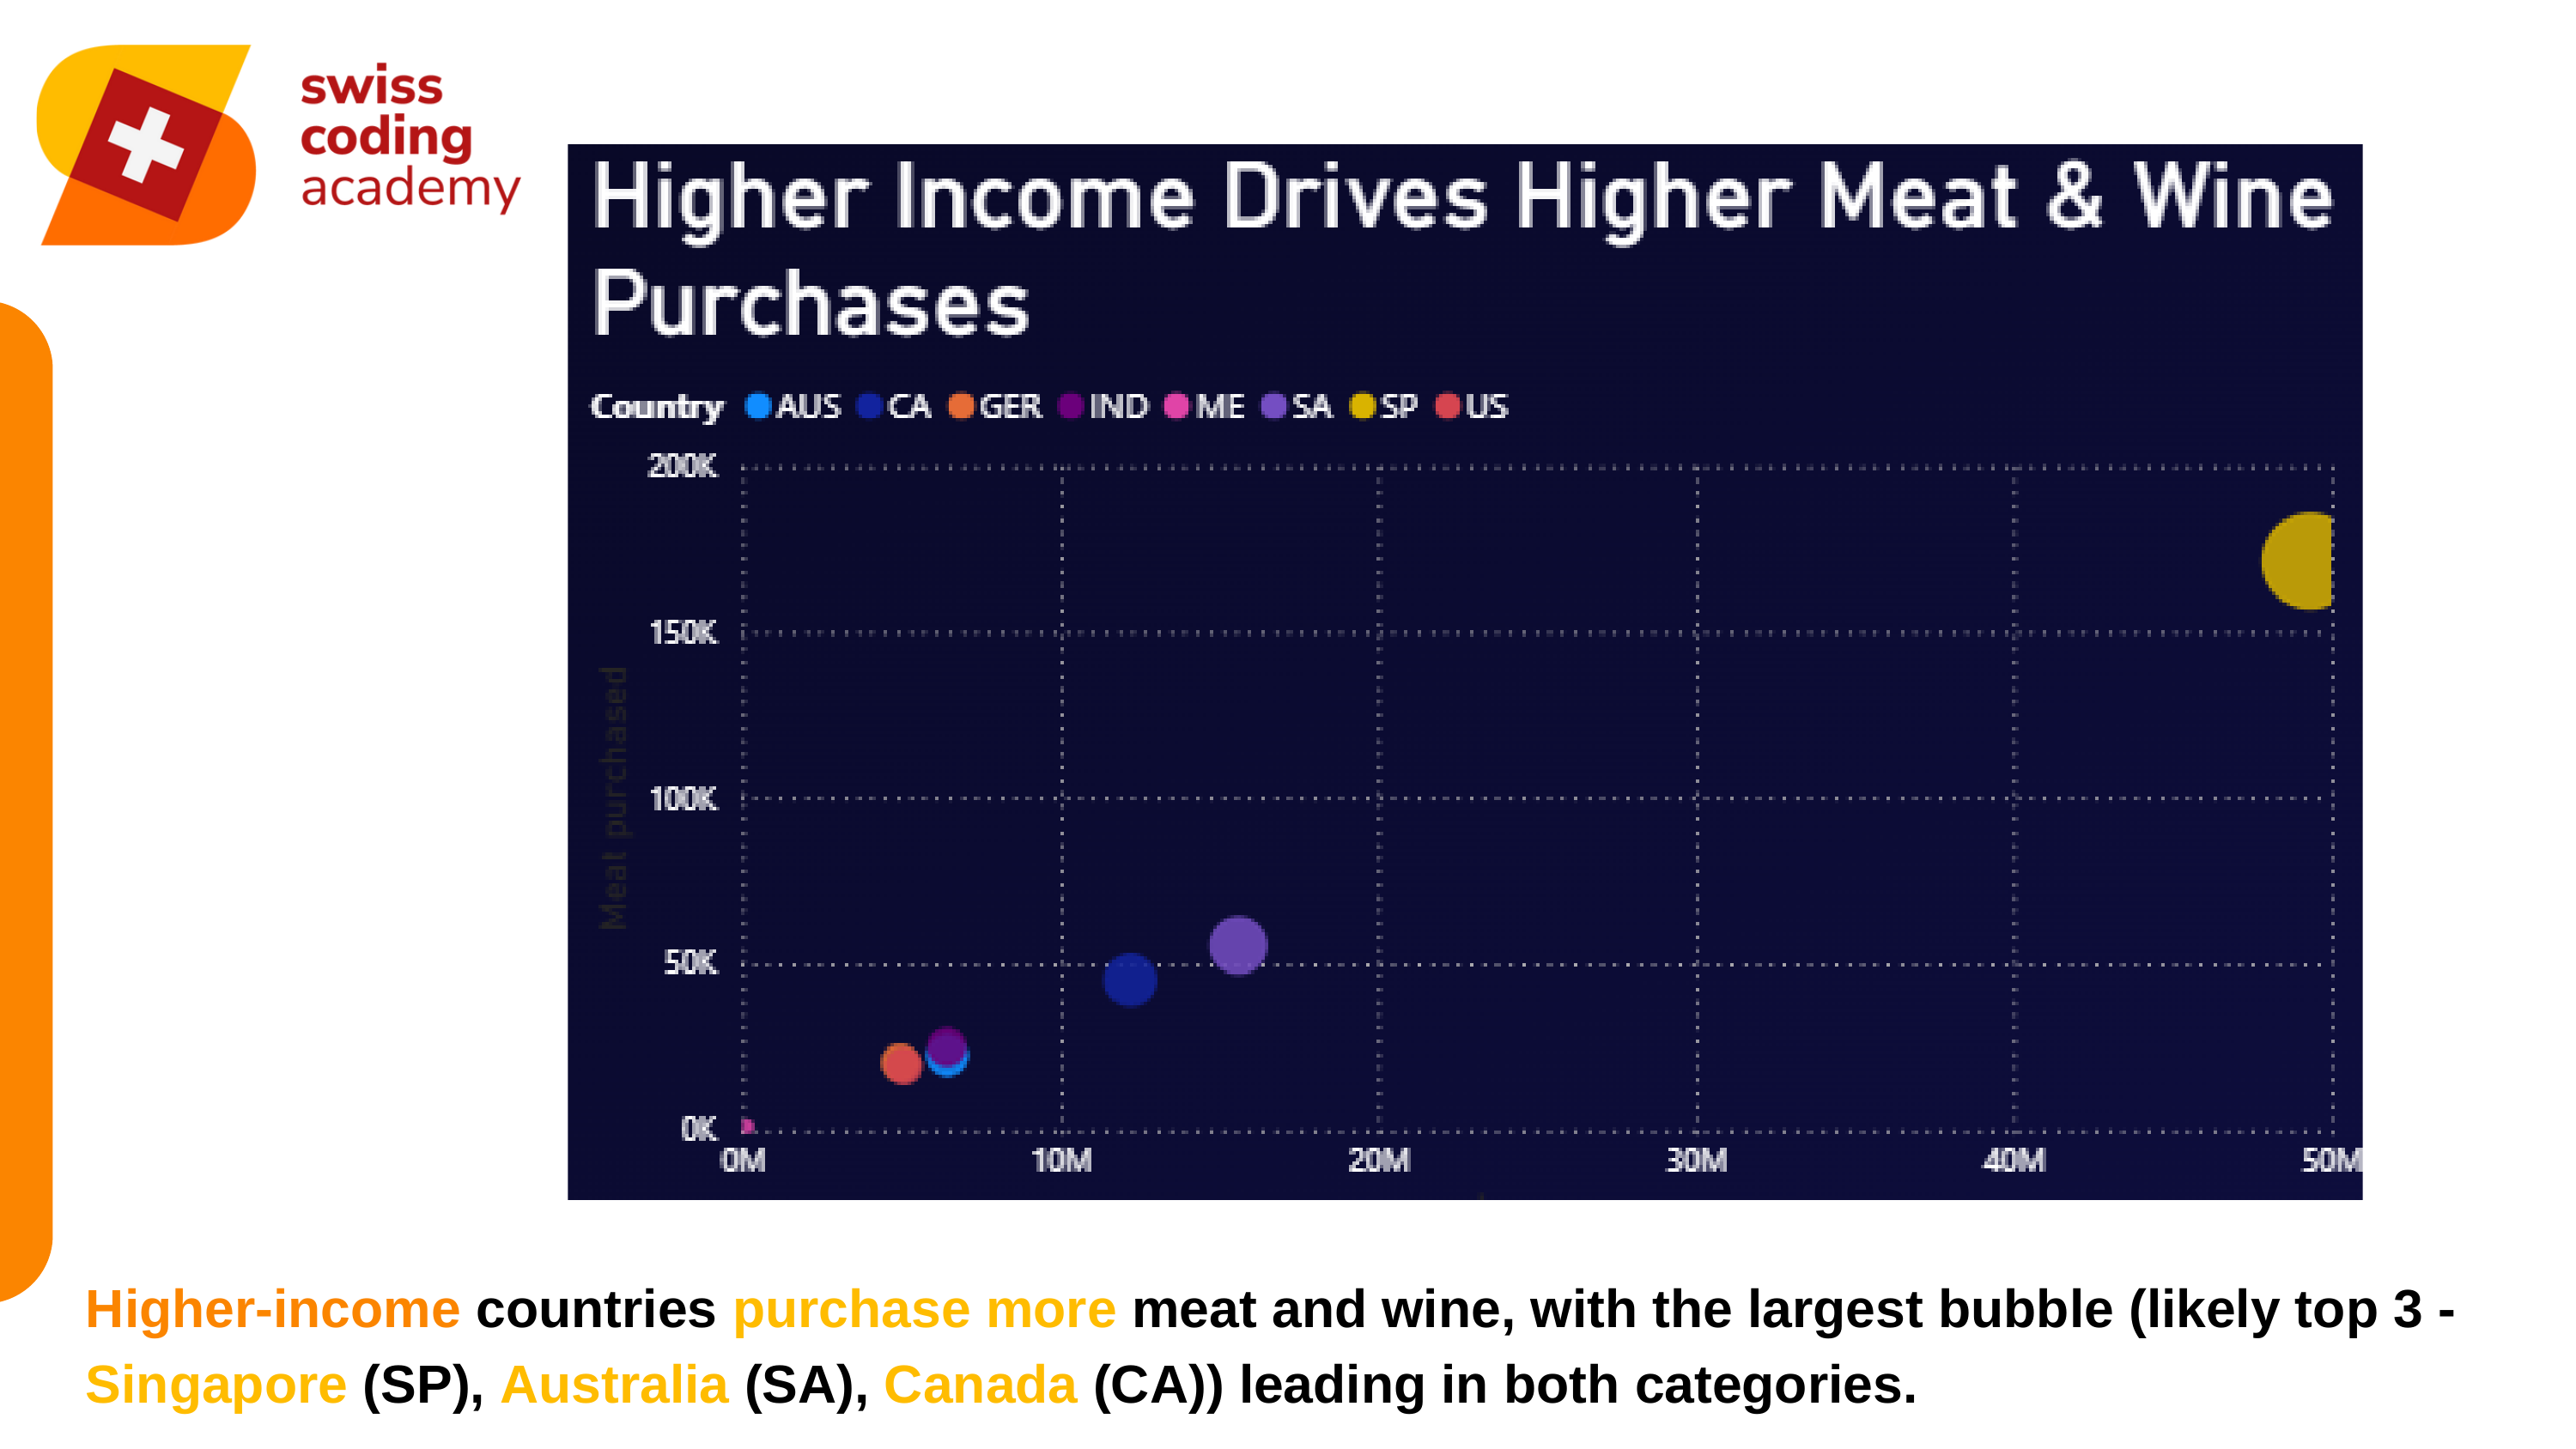

Higher-income countries purchase more meat and wine, with the largest bubble (likely top 3 - Singapore (SP), Australia (SA), Canada (CA)) leading in both categories.